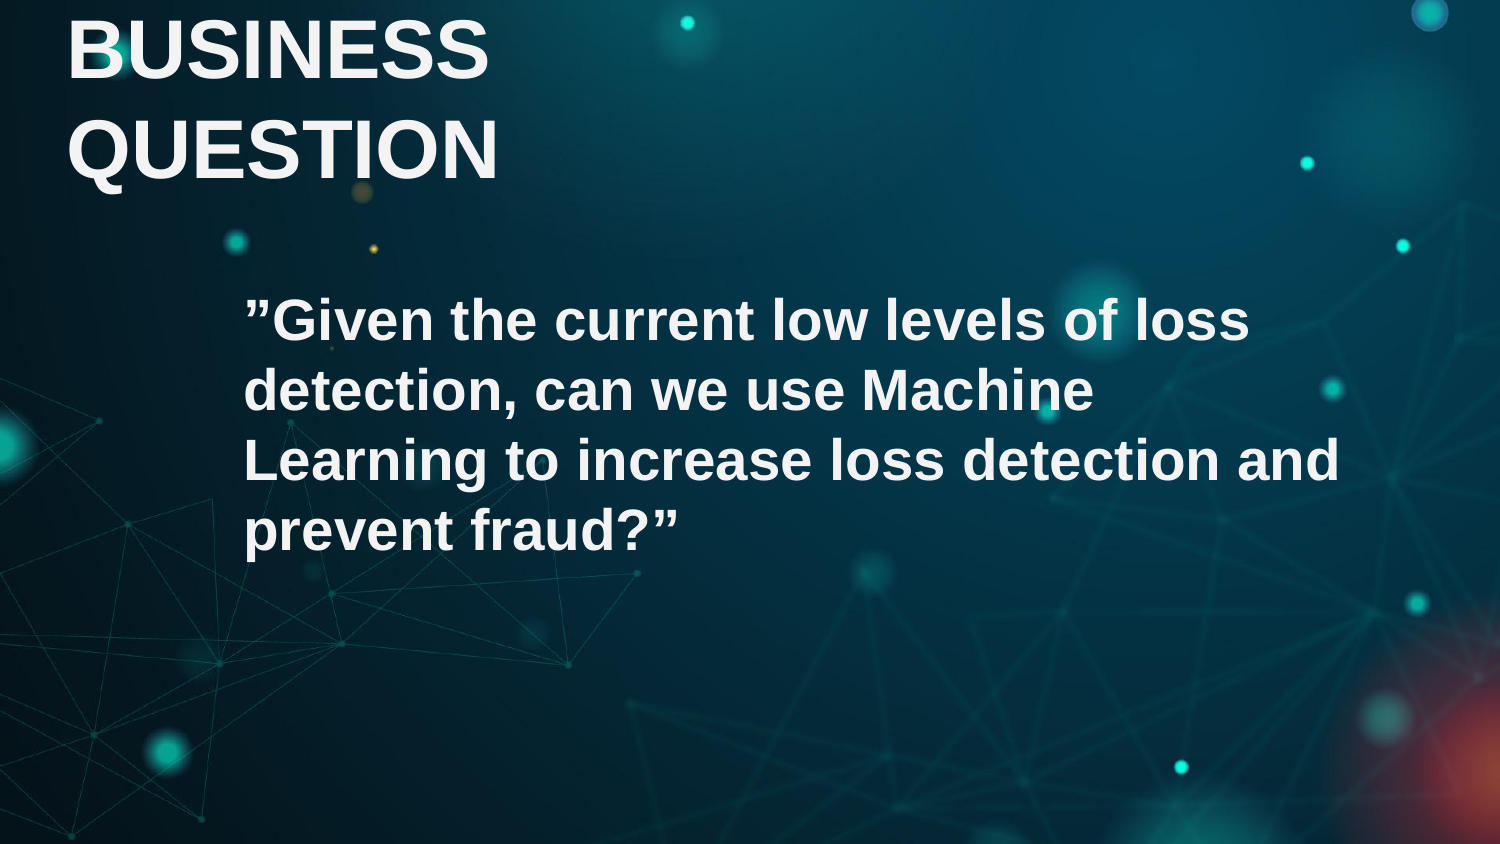

BUSINESS QUESTION
”Given the current low levels of loss detection, can we use Machine Learning to increase loss detection and prevent fraud?”